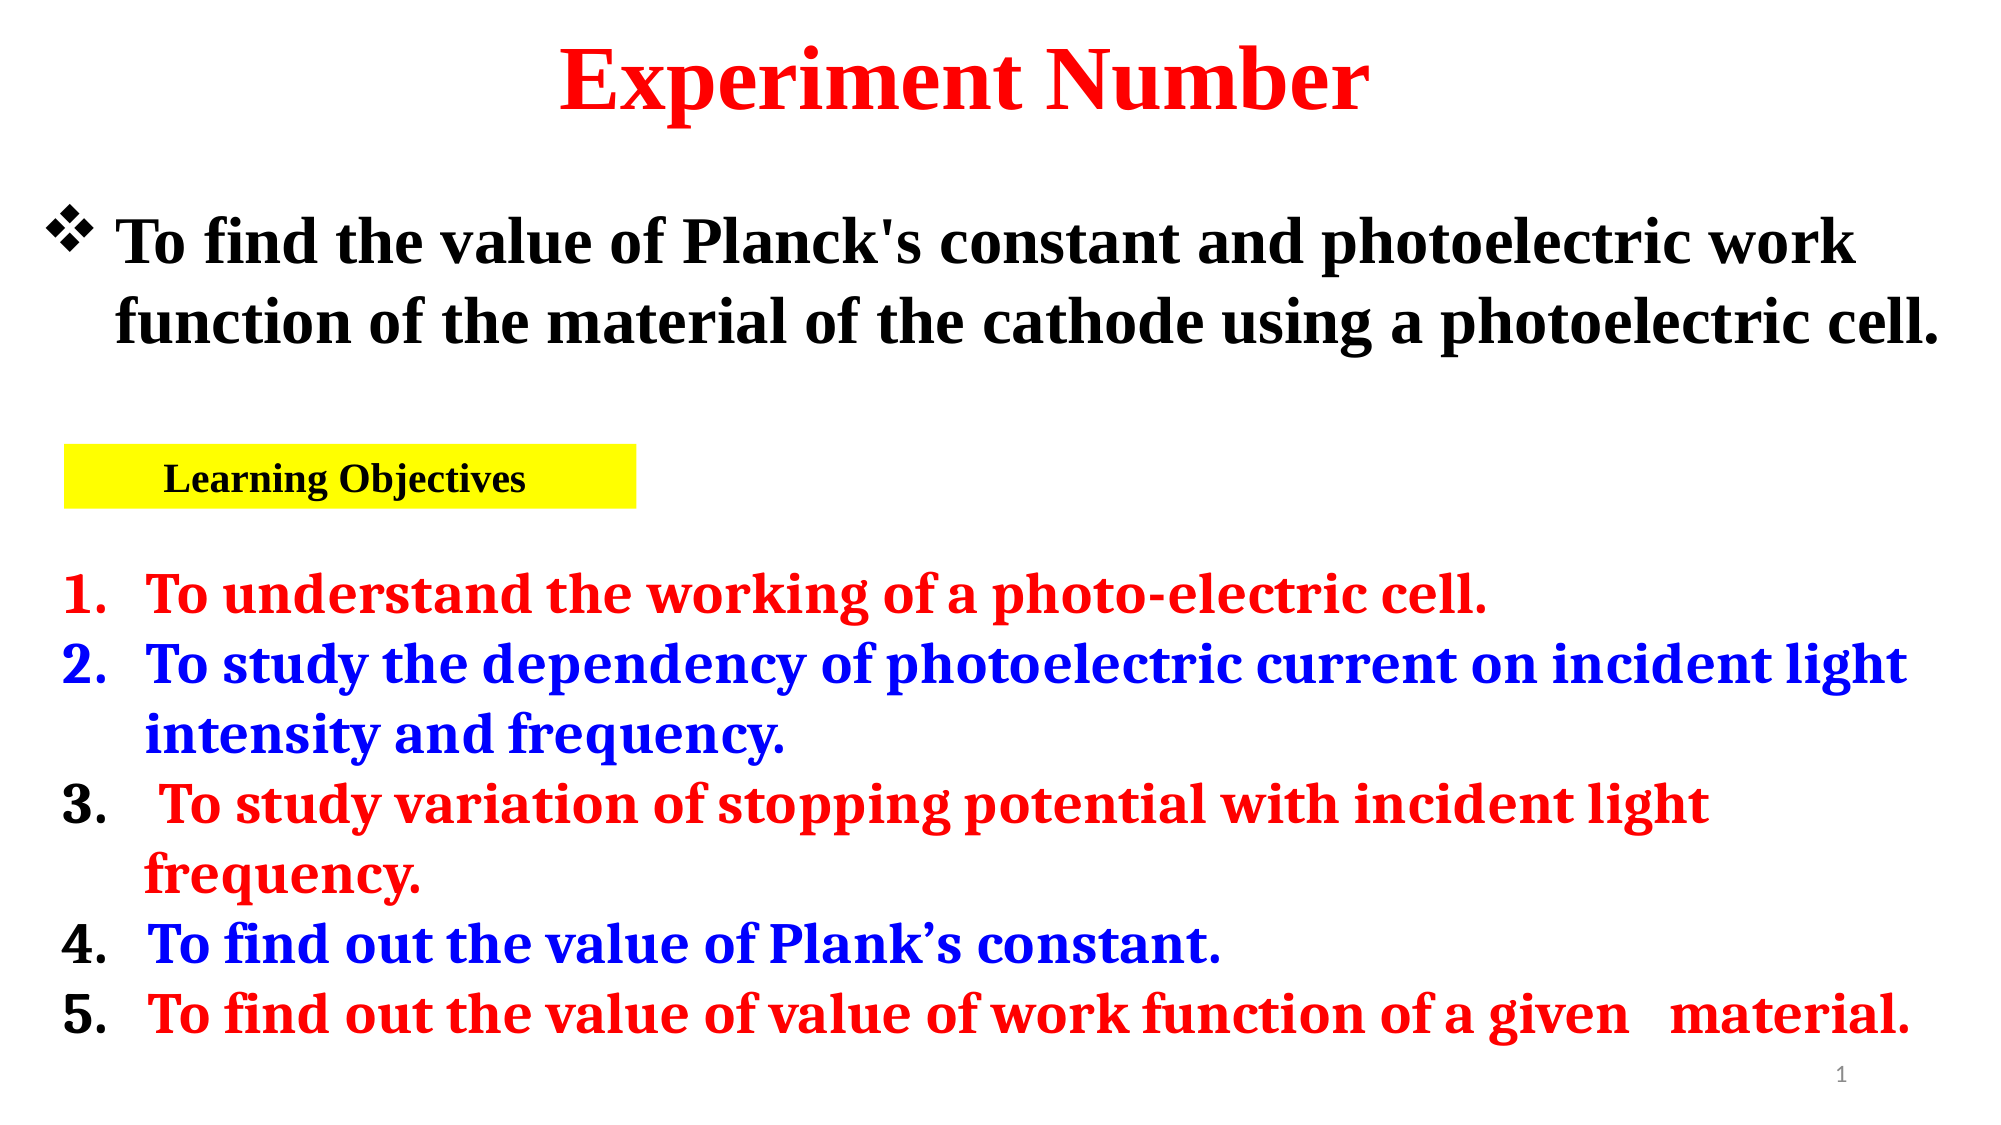

Experiment Number
To find the value of Planck's constant and photoelectric work function of the material of the cathode using a photoelectric cell.
Learning Objectives
To understand the working of a photo-electric cell.
To study the dependency of photoelectric current on incident light intensity and frequency.
 To study variation of stopping potential with incident light frequency.
4.   To find out the value of Plank’s constant.
5.   To find out the value of value of work function of a given   material.

1